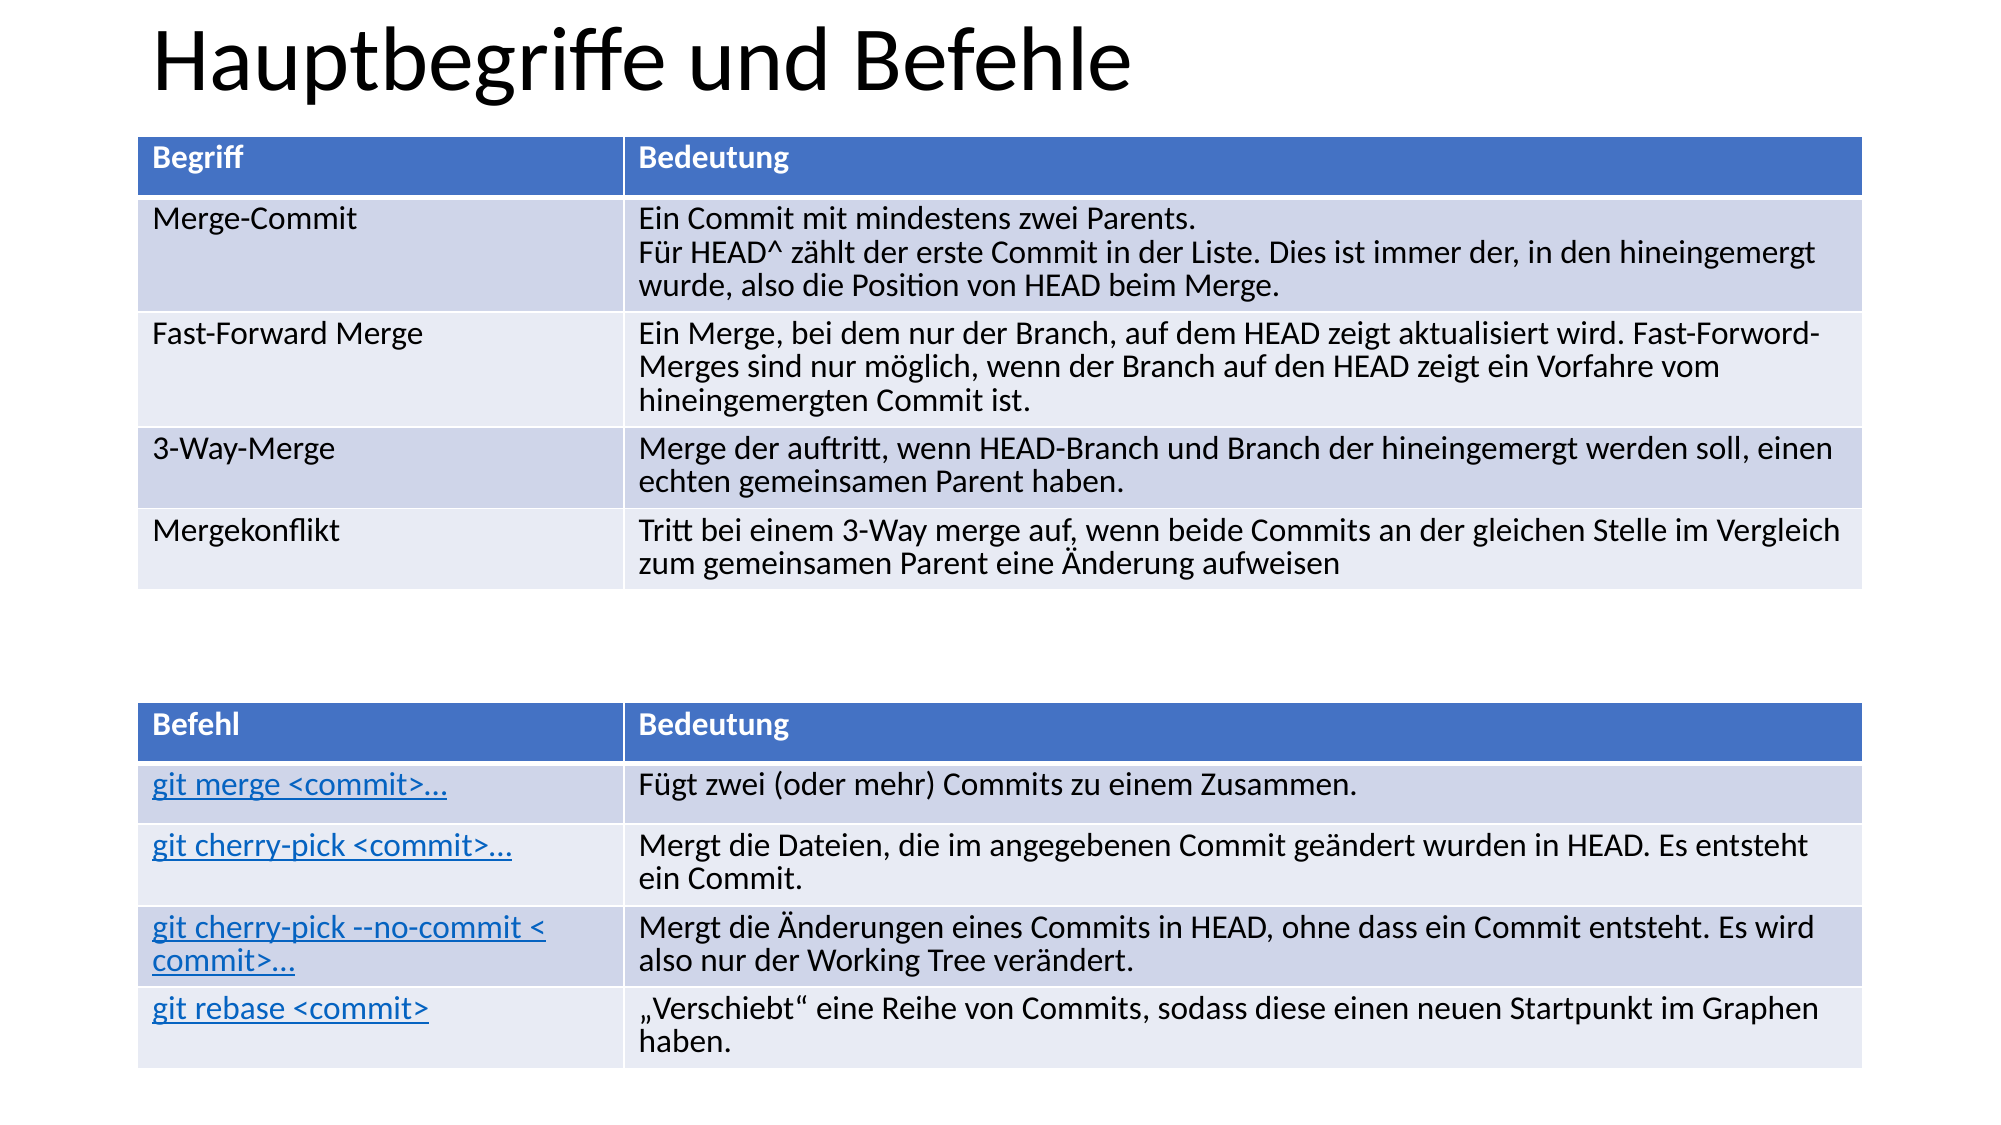

# Hauptbegriffe und Befehle
| Begriff | Bedeutung |
| --- | --- |
| Merge-Commit | Ein Commit mit mindestens zwei Parents. Für HEAD^ zählt der erste Commit in der Liste. Dies ist immer der, in den hineingemergt wurde, also die Position von HEAD beim Merge. |
| Fast-Forward Merge | Ein Merge, bei dem nur der Branch, auf dem HEAD zeigt aktualisiert wird. Fast-Forword-Merges sind nur möglich, wenn der Branch auf den HEAD zeigt ein Vorfahre vom hineingemergten Commit ist. |
| 3-Way-Merge | Merge der auftritt, wenn HEAD-Branch und Branch der hineingemergt werden soll, einen echten gemeinsamen Parent haben. |
| Mergekonflikt | Tritt bei einem 3-Way merge auf, wenn beide Commits an der gleichen Stelle im Vergleich zum gemeinsamen Parent eine Änderung aufweisen |
| Befehl | Bedeutung |
| --- | --- |
| git merge <commit>… | Fügt zwei (oder mehr) Commits zu einem Zusammen. |
| git cherry-pick <commit>… | Mergt die Dateien, die im angegebenen Commit geändert wurden in HEAD. Es entsteht ein Commit. |
| git cherry-pick --no-commit <commit>… | Mergt die Änderungen eines Commits in HEAD, ohne dass ein Commit entsteht. Es wird also nur der Working Tree verändert. |
| git rebase <commit> | „Verschiebt“ eine Reihe von Commits, sodass diese einen neuen Startpunkt im Graphen haben. |